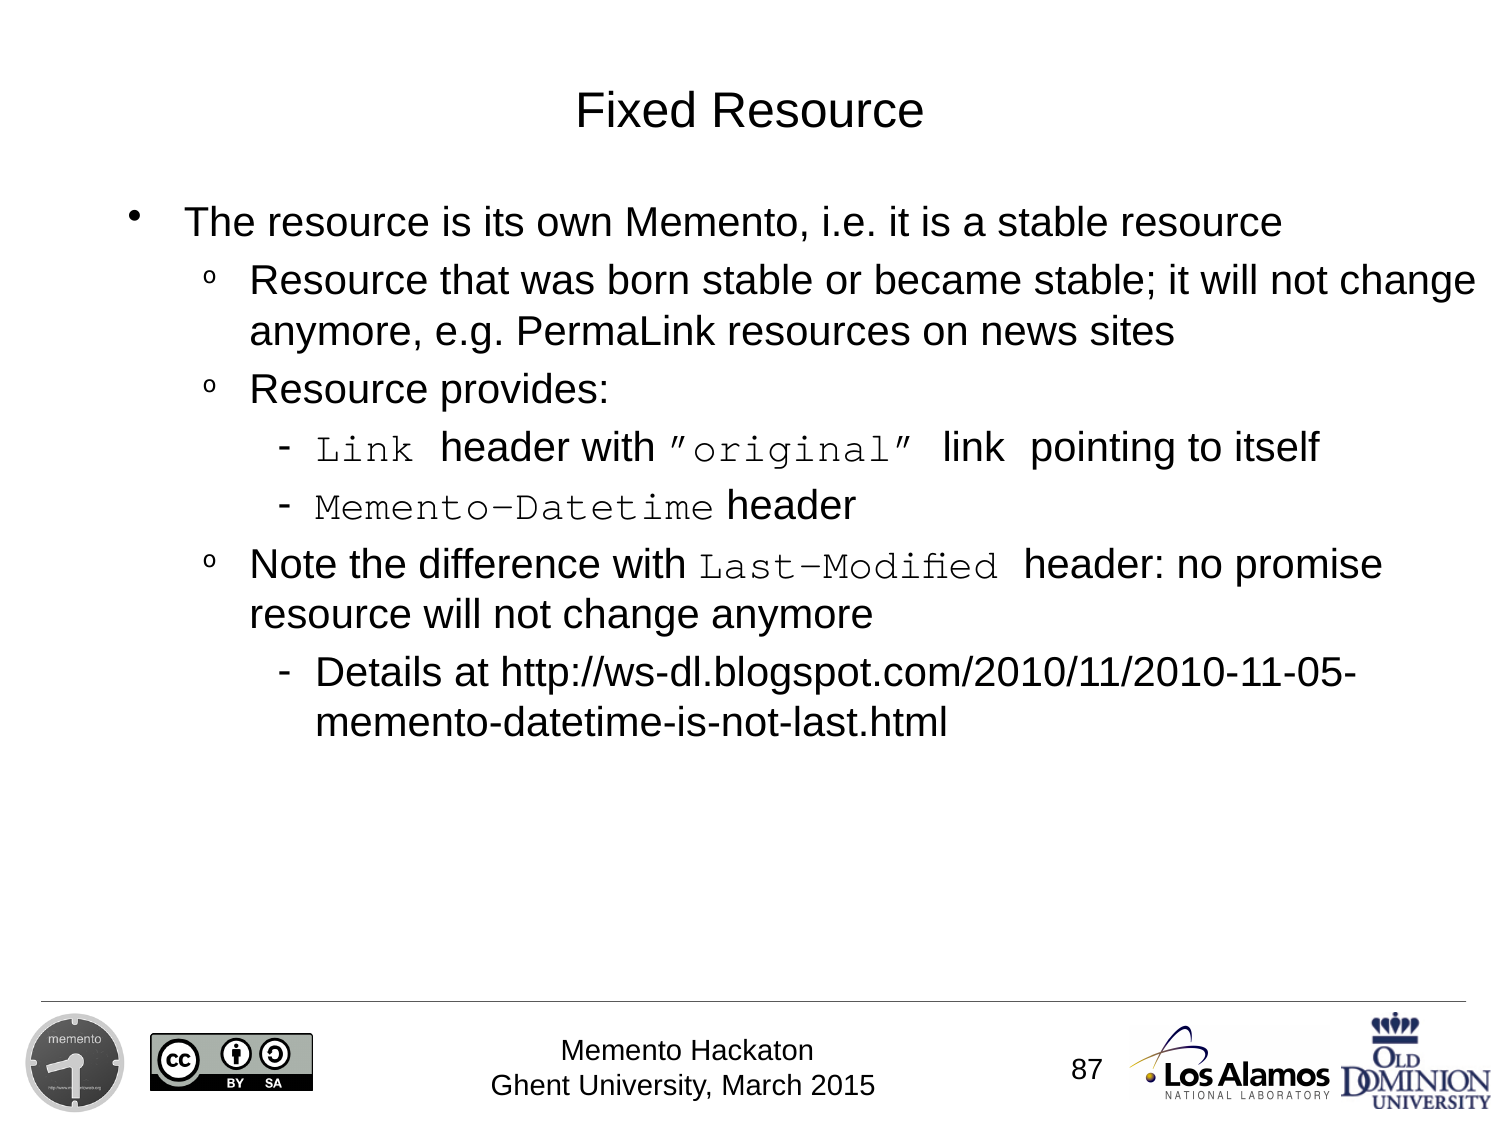

Fixed Resource
The resource is its own Memento, i.e. it is a stable resource
Resource that was born stable or became stable; it will not change anymore, e.g. PermaLink resources on news sites
Resource provides:
Link header with ”original” link pointing to itself
Memento-Datetime header
Note the difference with Last-Modified header: no promise resource will not change anymore
Details at http://ws-dl.blogspot.com/2010/11/2010-11-05-memento-datetime-is-not-last.html

87